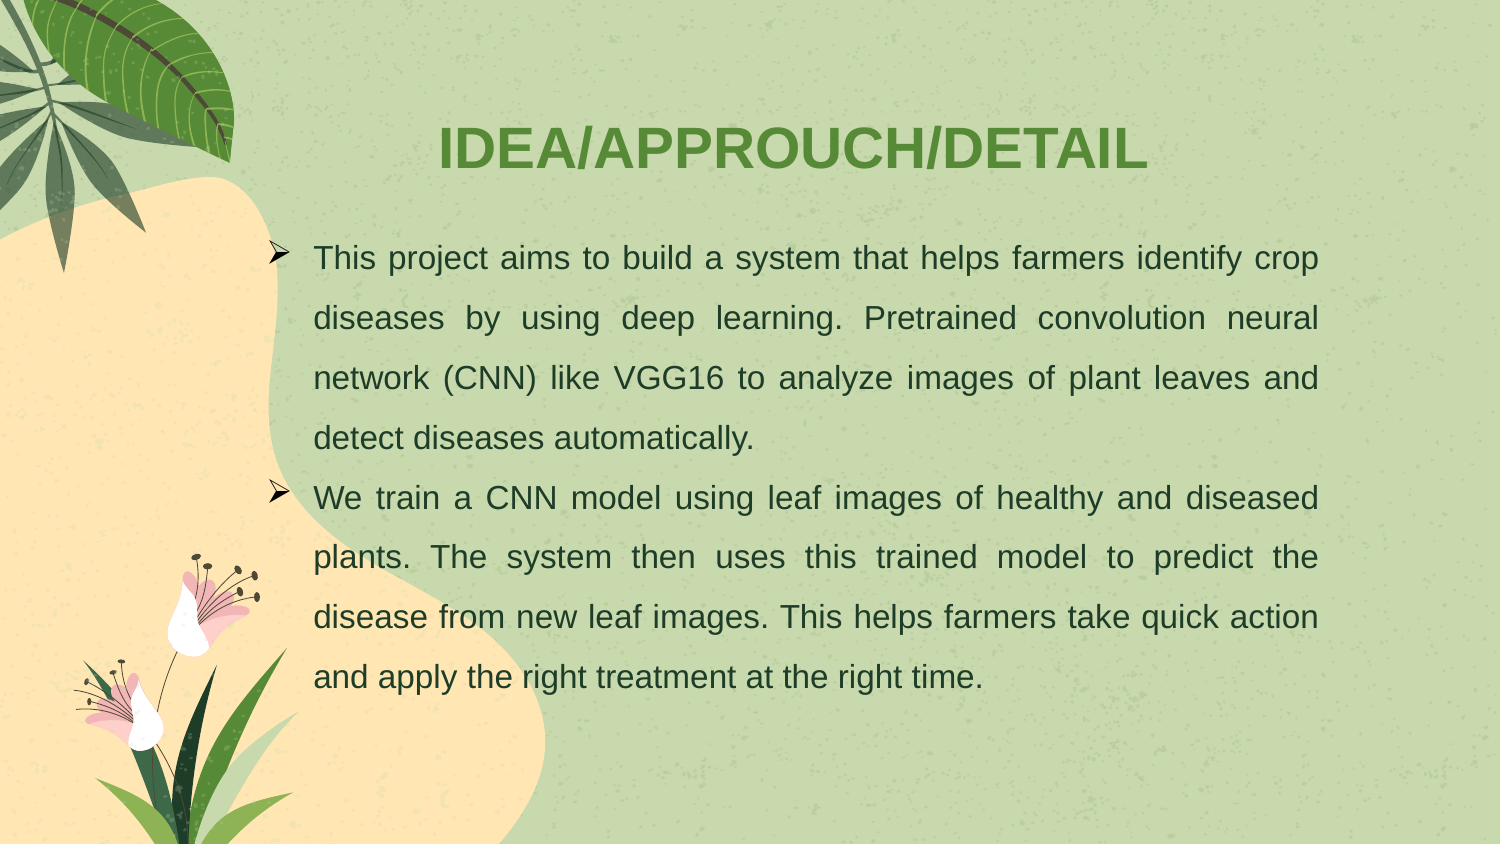

IDEA/APPROUCH/DETAIL
This project aims to build a system that helps farmers identify crop diseases by using deep learning. Pretrained convolution neural network (CNN) like VGG16 to analyze images of plant leaves and detect diseases automatically.
We train a CNN model using leaf images of healthy and diseased plants. The system then uses this trained model to predict the disease from new leaf images. This helps farmers take quick action and apply the right treatment at the right time.